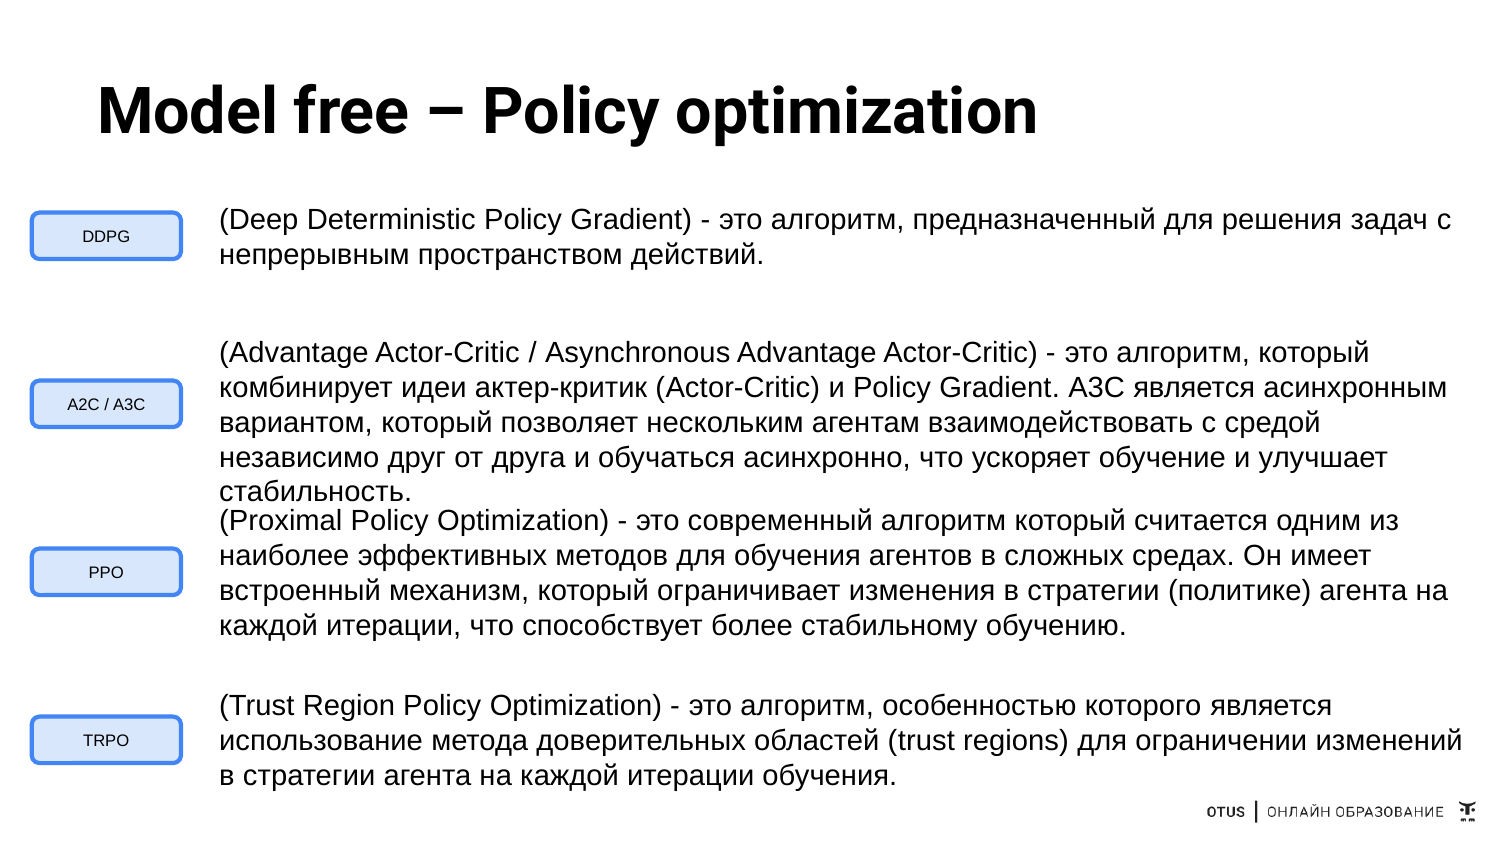

# Model free – Policy optimization
(Deep Deterministic Policy Gradient) - это алгоритм, предназначенный для решения задач c непрерывным пространством действий.
DDPG
(Advantage Actor-Critic / Asynchronous Advantage Actor-Critic) - это алгоритм, который комбинирует идеи актер-критик (Actor-Critic) и Policy Gradient. A3C является асинхронным вариантом, который позволяет нескольким агентам взаимодействовать с средой независимо друг от друга и обучаться асинхронно, что ускоряет обучение и улучшает стабильность.
A2C / A3C
(Proximal Policy Optimization) - это современный алгоритм который считается одним из наиболее эффективных методов для обучения агентов в сложных средах. Он имеет встроенный механизм, который ограничивает изменения в стратегии (политике) агента на каждой итерации, что способствует более стабильному обучению.
PPO
(Trust Region Policy Optimization) - это алгоритм, особенностью которого является использование метода доверительных областей (trust regions) для ограничении изменений в стратегии агента на каждой итерации обучения.
TRPO